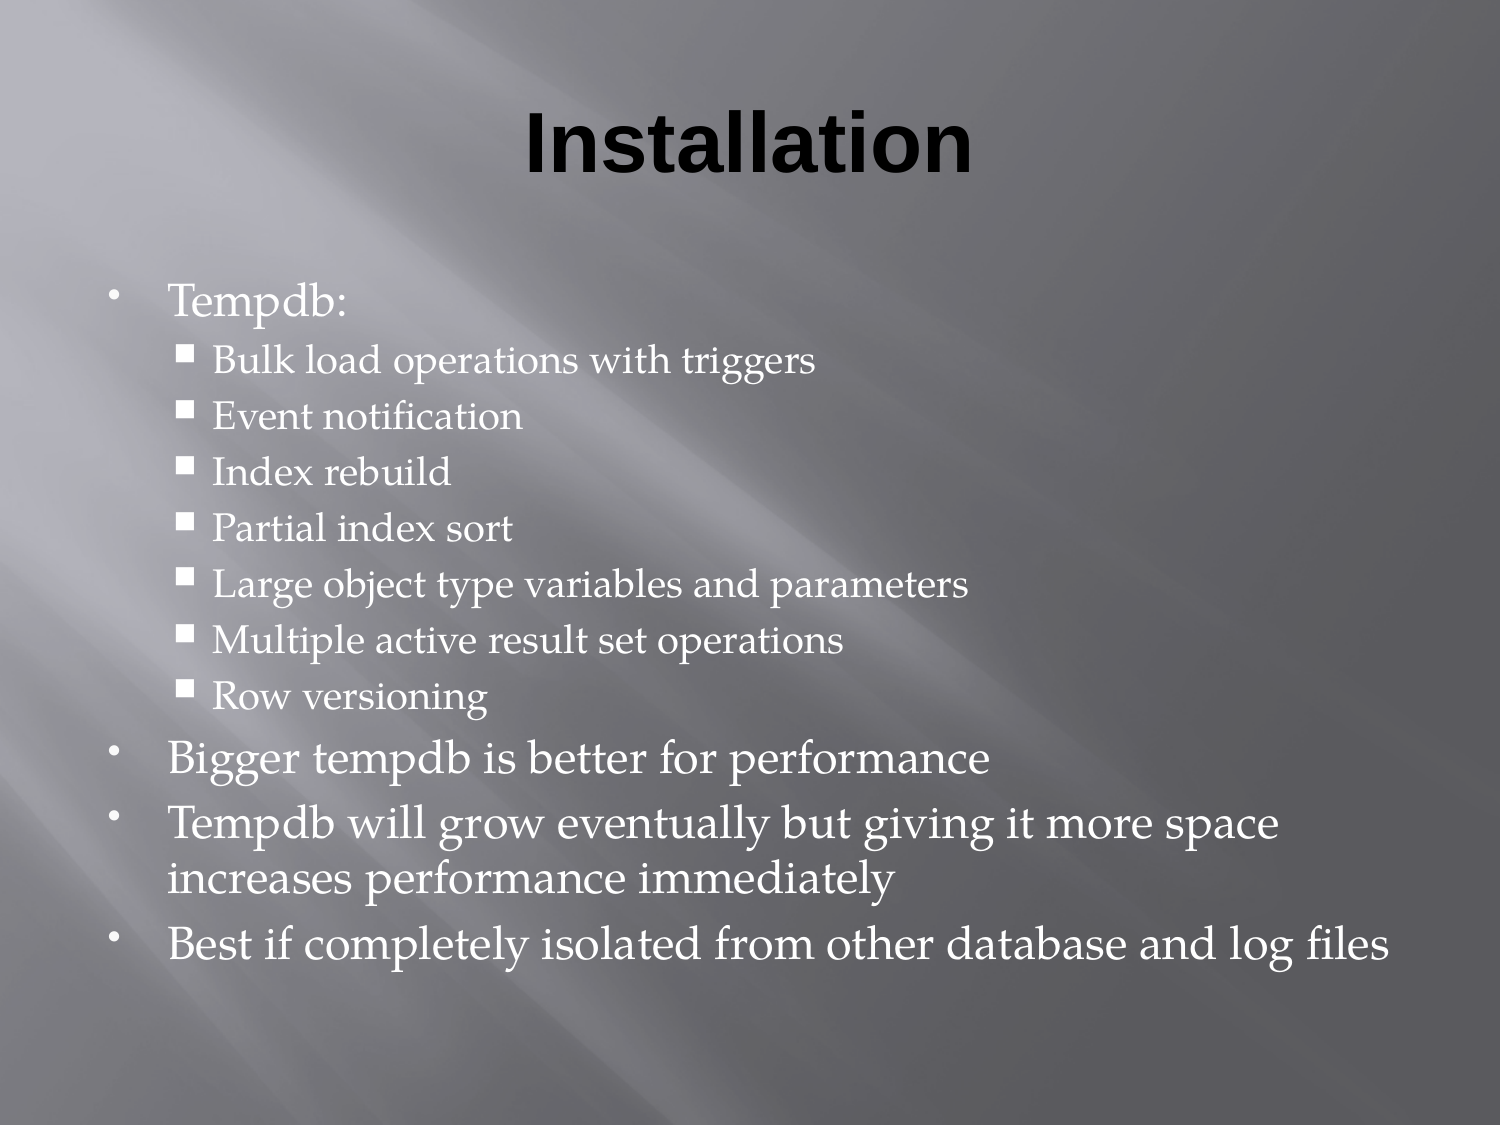

# Installation
Tempdb:
Bulk load operations with triggers
Event notification
Index rebuild
Partial index sort
Large object type variables and parameters
Multiple active result set operations
Row versioning
Bigger tempdb is better for performance
Tempdb will grow eventually but giving it more space increases performance immediately
Best if completely isolated from other database and log files